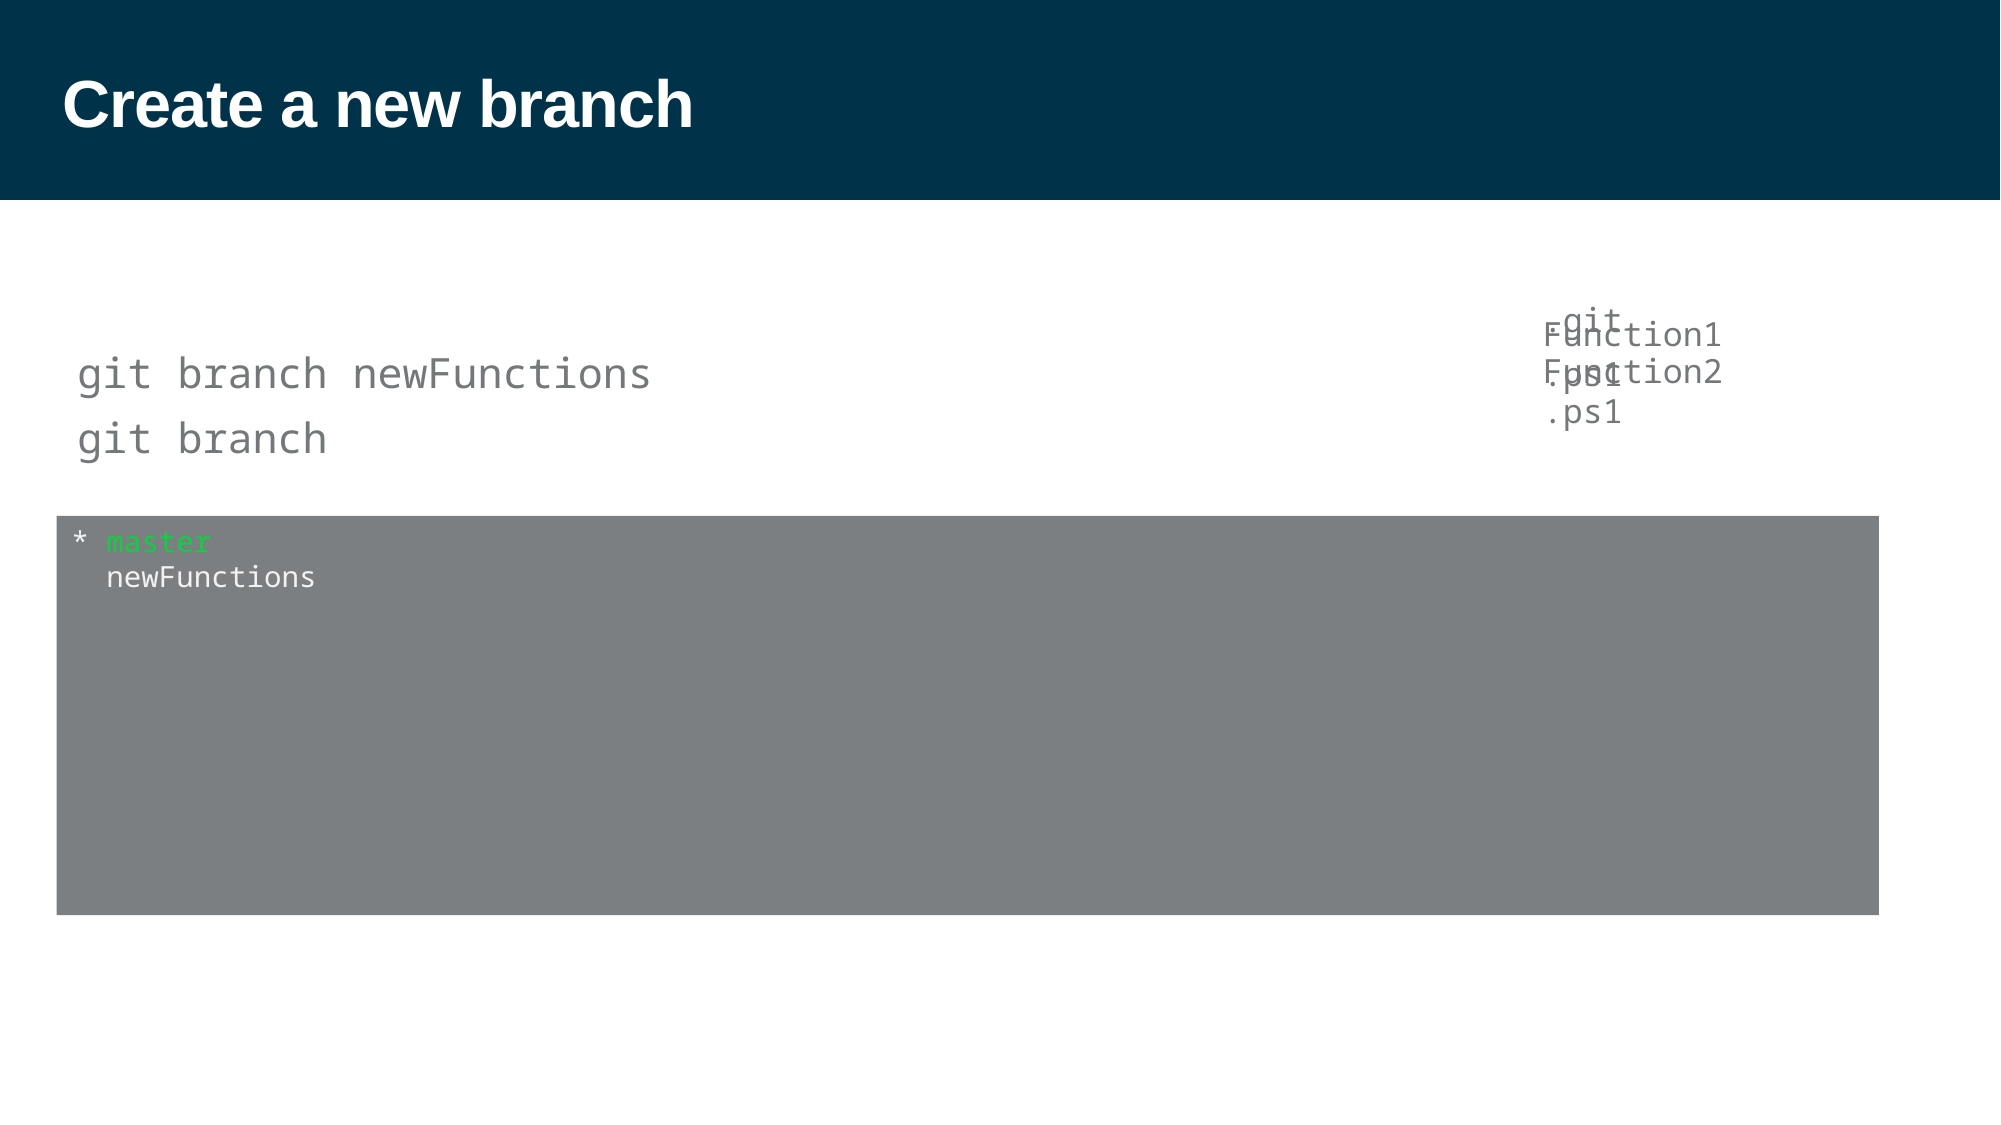

# Create a new branch

.git
Function1.ps1
Function2.ps1
git branch newFunctions
git branch
* master
  newFunctions